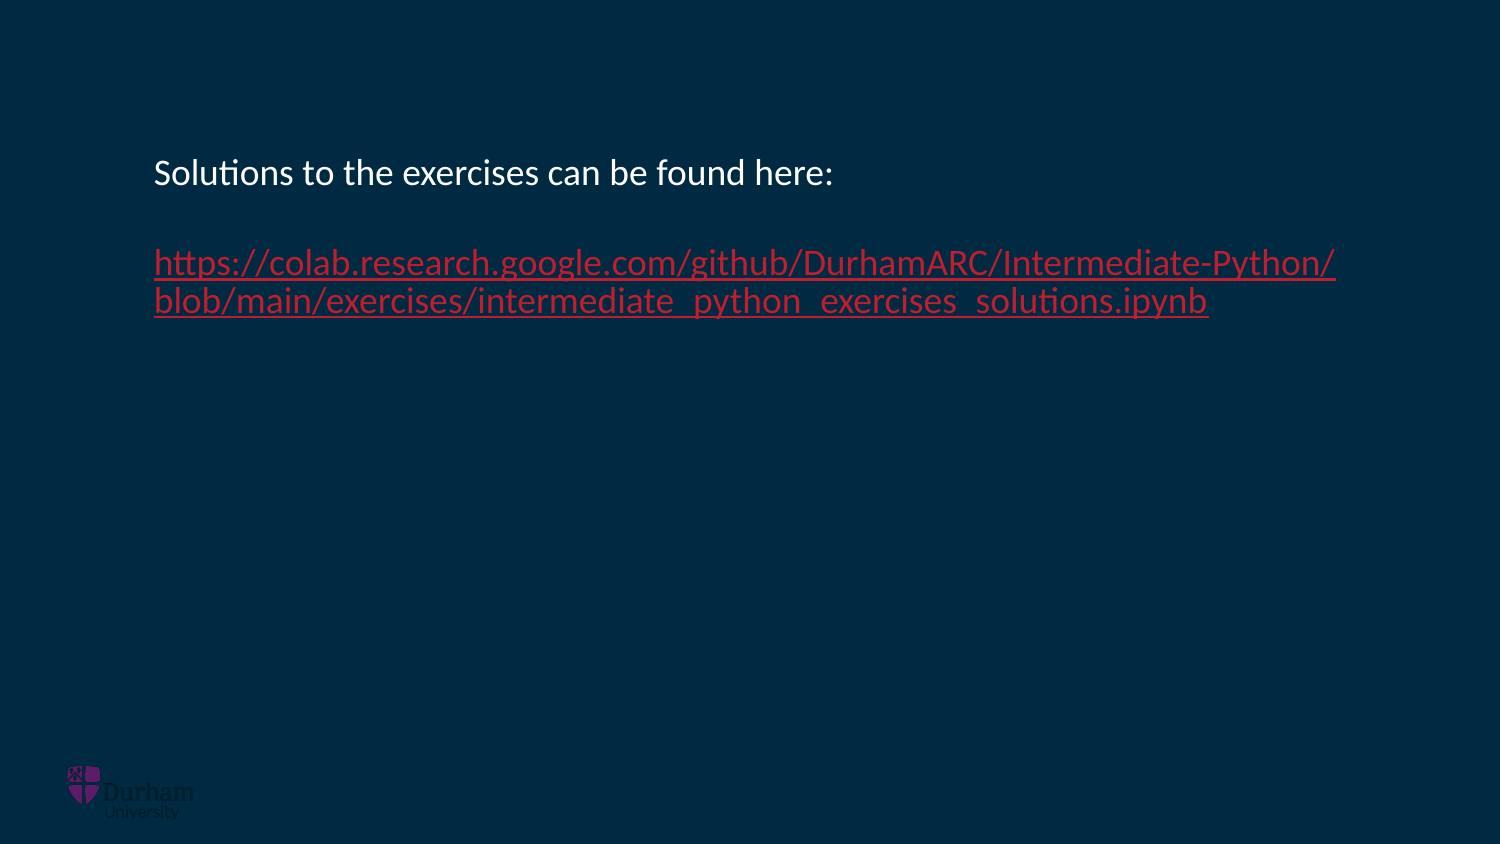

Solutions to the exercises can be found here:

https://colab.research.google.com/github/DurhamARC/Intermediate-Python/blob/main/exercises/intermediate_python_exercises_solutions.ipynb